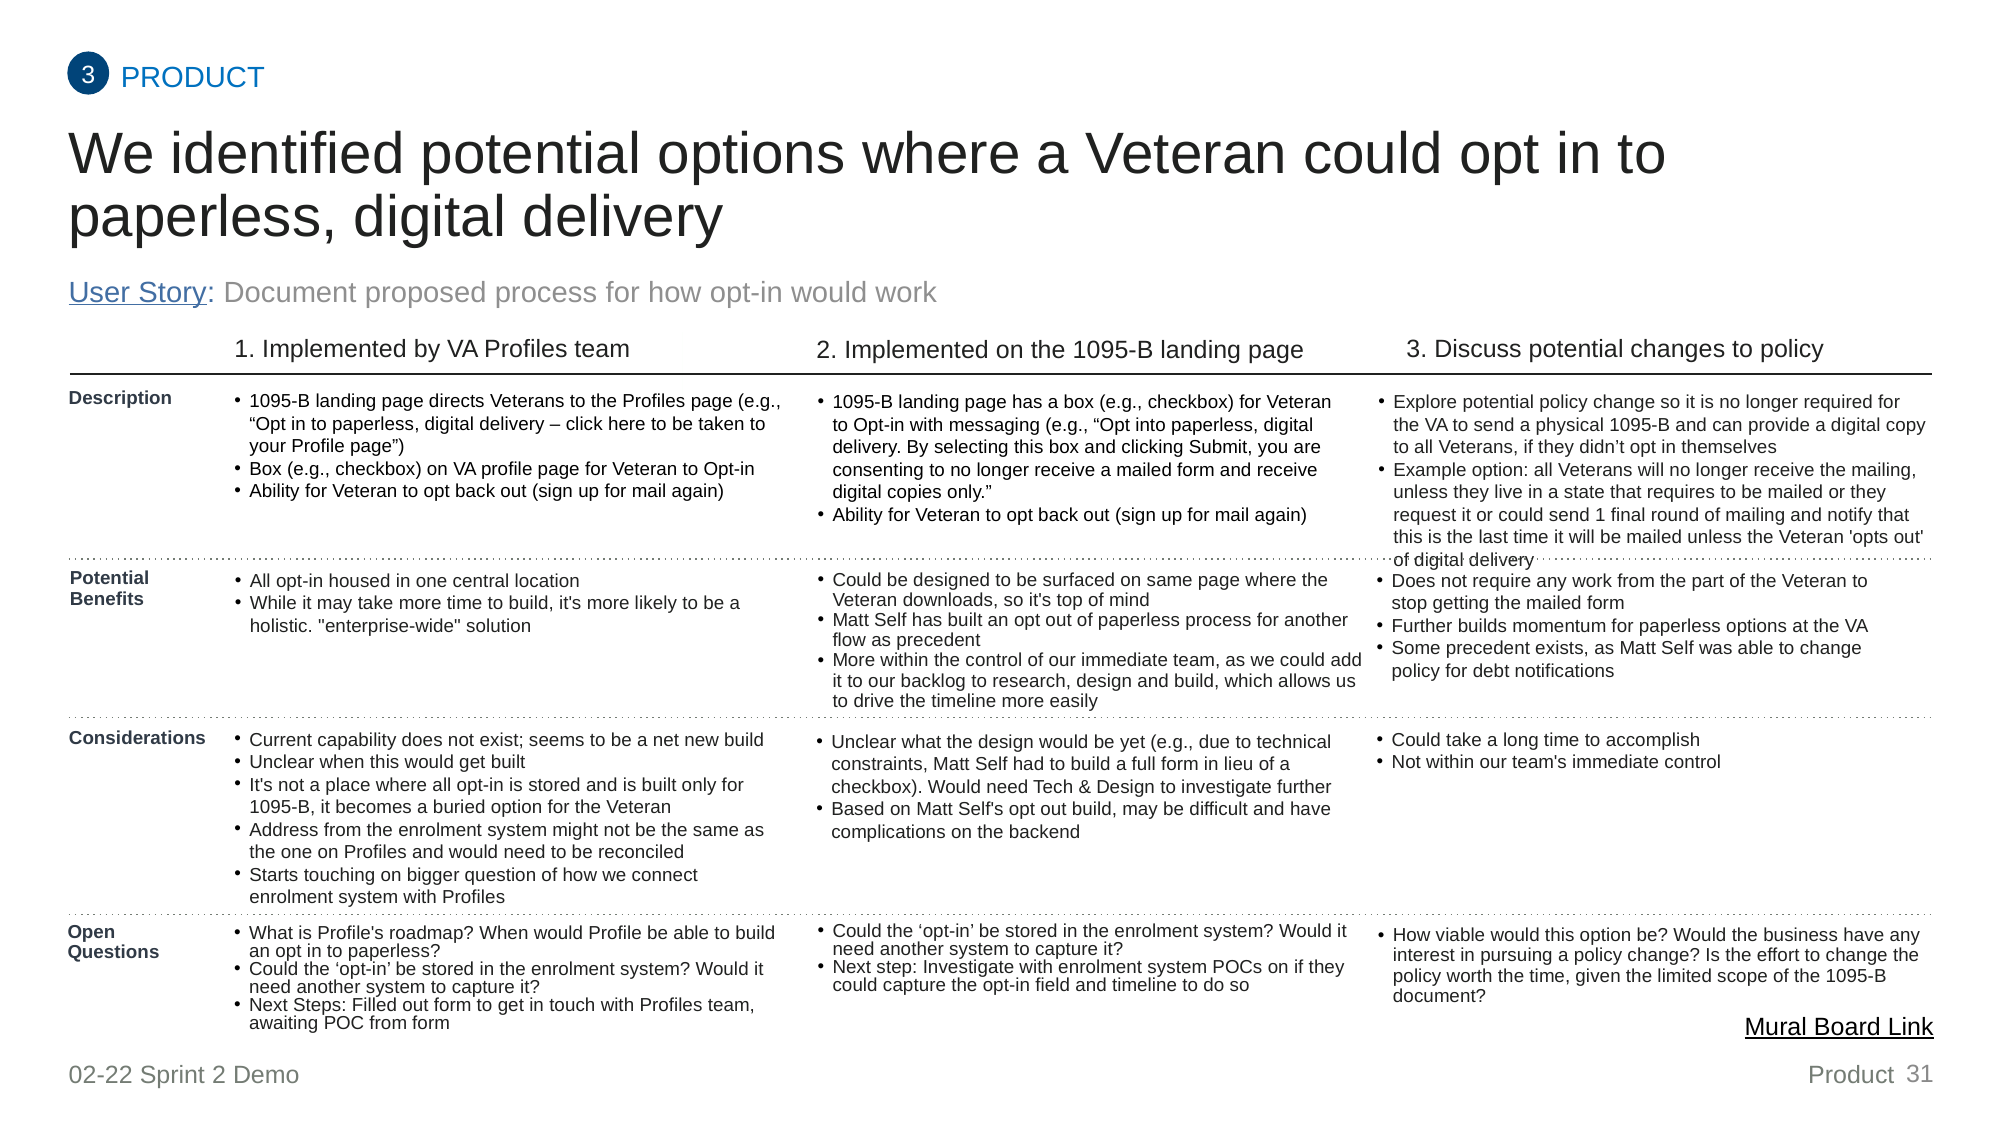

PRODUCT
3
We identified potential options where a Veteran could opt in to paperless, digital delivery
User Story: Document proposed process for how opt-in would work
1. Implemented by VA Profiles team
3. Discuss potential changes to policy
2. Implemented on the 1095-B landing page
Description
1095-B landing page directs Veterans to the Profiles page (e.g., “Opt in to paperless, digital delivery – click here to be taken to your Profile page”)
Box (e.g., checkbox) on VA profile page for Veteran to Opt-in
Ability for Veteran to opt back out (sign up for mail again)

1095-B landing page has a box (e.g., checkbox) for Veteran to Opt-in with messaging (e.g., “Opt into paperless, digital delivery. By selecting this box and clicking Submit, you are consenting to no longer receive a mailed form and receive digital copies only.”
Ability for Veteran to opt back out (sign up for mail again)

Explore potential policy change so it is no longer required for the VA to send a physical 1095-B and can provide a digital copy to all Veterans, if they didn’t opt in themselves
Example option: all Veterans will no longer receive the mailing, unless they live in a state that requires to be mailed or they request it or could send 1 final round of mailing and notify that this is the last time it will be mailed unless the Veteran 'opts out' of digital delivery

Potential Benefits
All opt-in housed in one central location
While it may take more time to build, it's more likely to be a holistic. "enterprise-wide" solution

Does not require any work from the part of the Veteran to stop getting the mailed form
Further builds momentum for paperless options at the VA
Some precedent exists, as Matt Self was able to change policy for debt notifications

Could be designed to be surfaced on same page where the Veteran downloads, so it's top of mind
Matt Self has built an opt out of paperless process for another flow as precedent
More within the control of our immediate team, as we could add it to our backlog to research, design and build, which allows us to drive the timeline more easily
Current capability does not exist; seems to be a net new build
Unclear when this would get built
It's not a place where all opt-in is stored and is built only for 1095-B, it becomes a buried option for the Veteran
Address from the enrolment system might not be the same as the one on Profiles and would need to be reconciled
Starts touching on bigger question of how we connect enrolment system with Profiles
Could take a long time to accomplish
Not within our team's immediate control

Considerations
Unclear what the design would be yet (e.g., due to technical constraints, Matt Self had to build a full form in lieu of a checkbox). Would need Tech & Design to investigate further
Based on Matt Self's opt out build, may be difficult and have complications on the backend

Open Questions
Could the ‘opt-in’ be stored in the enrolment system? Would it need another system to capture it?
Next step: Investigate with enrolment system POCs on if they could capture the opt-in field and timeline to do so
What is Profile's roadmap? When would Profile be able to build an opt in to paperless?
Could the ‘opt-in’ be stored in the enrolment system? Would it need another system to capture it?
Next Steps: Filled out form to get in touch with Profiles team, awaiting POC from form

How viable would this option be? Would the business have any interest in pursuing a policy change? Is the effort to change the policy worth the time, given the limited scope of the 1095-B document?
Mural Board Link
31
02-22 Sprint 2 Demo
Product